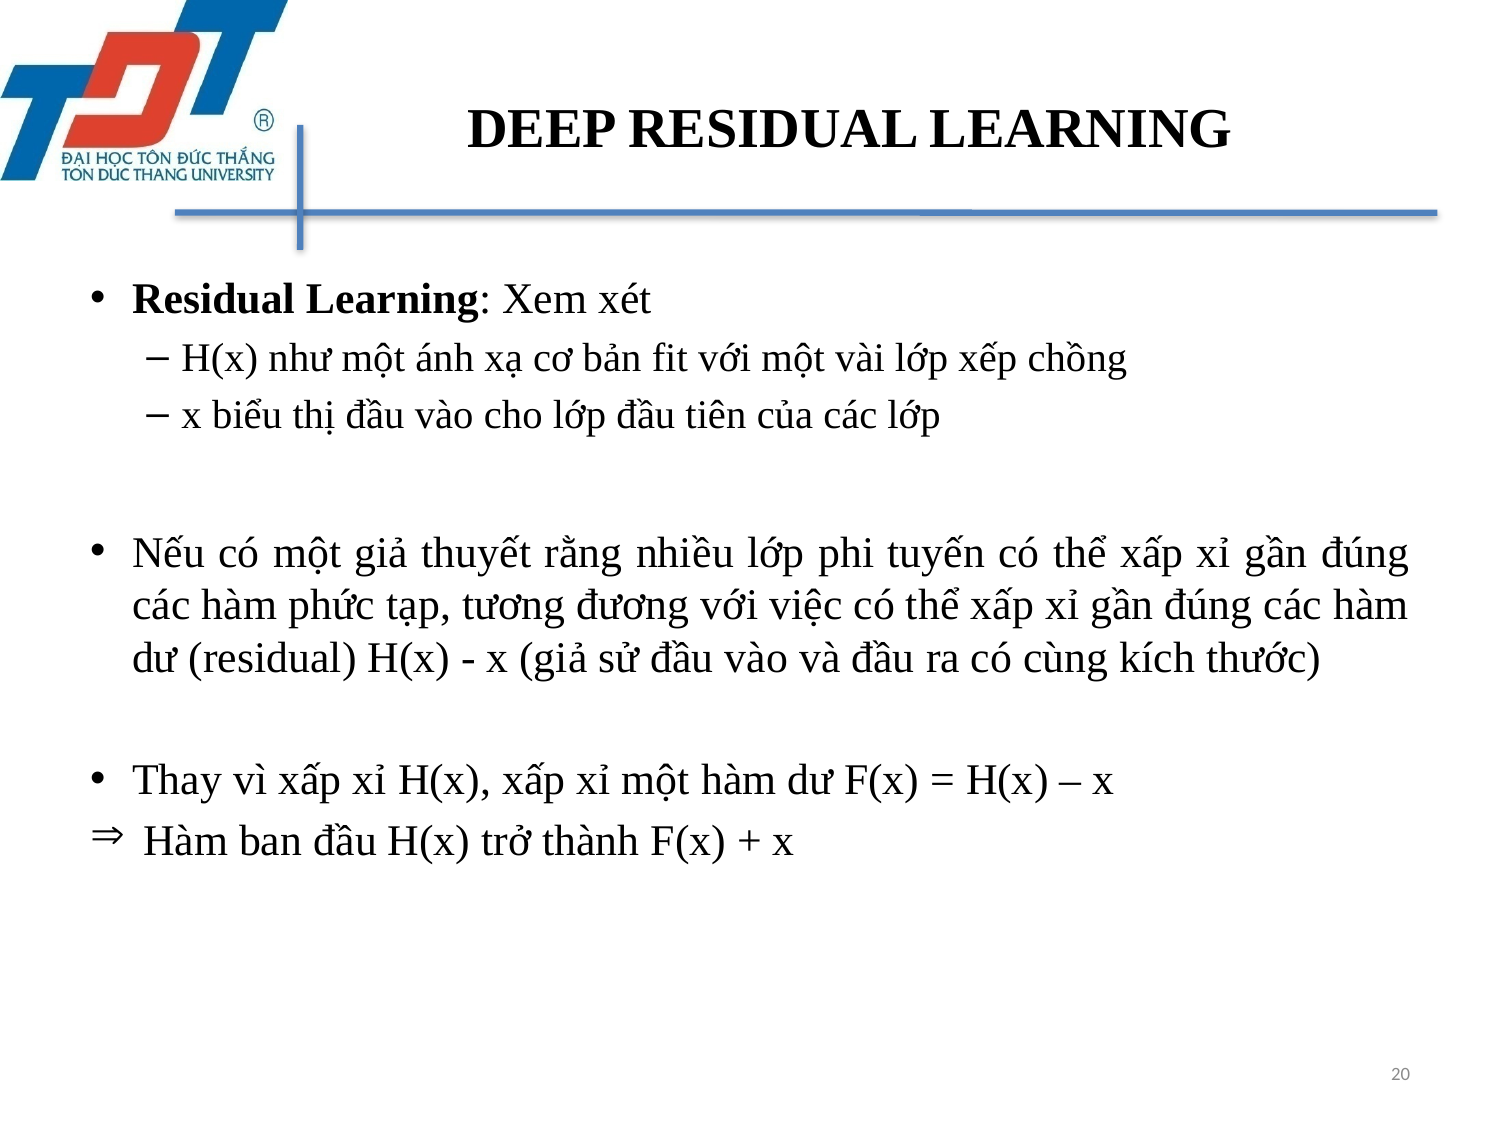

# DEEP RESIDUAL LEARNING
Residual Learning: Xem xét
H(x) như một ánh xạ cơ bản fit với một vài lớp xếp chồng
x biểu thị đầu vào cho lớp đầu tiên của các lớp

Nếu có một giả thuyết rằng nhiều lớp phi tuyến có thể xấp xỉ gần đúng các hàm phức tạp, tương đương với việc có thể xấp xỉ gần đúng các hàm dư (residual) H(x) - x (giả sử đầu vào và đầu ra có cùng kích thước)

Thay vì xấp xỉ H(x), xấp xỉ một hàm dư F(x) = H(x) – x
 Hàm ban đầu H(x) trở thành F(x) + x

20